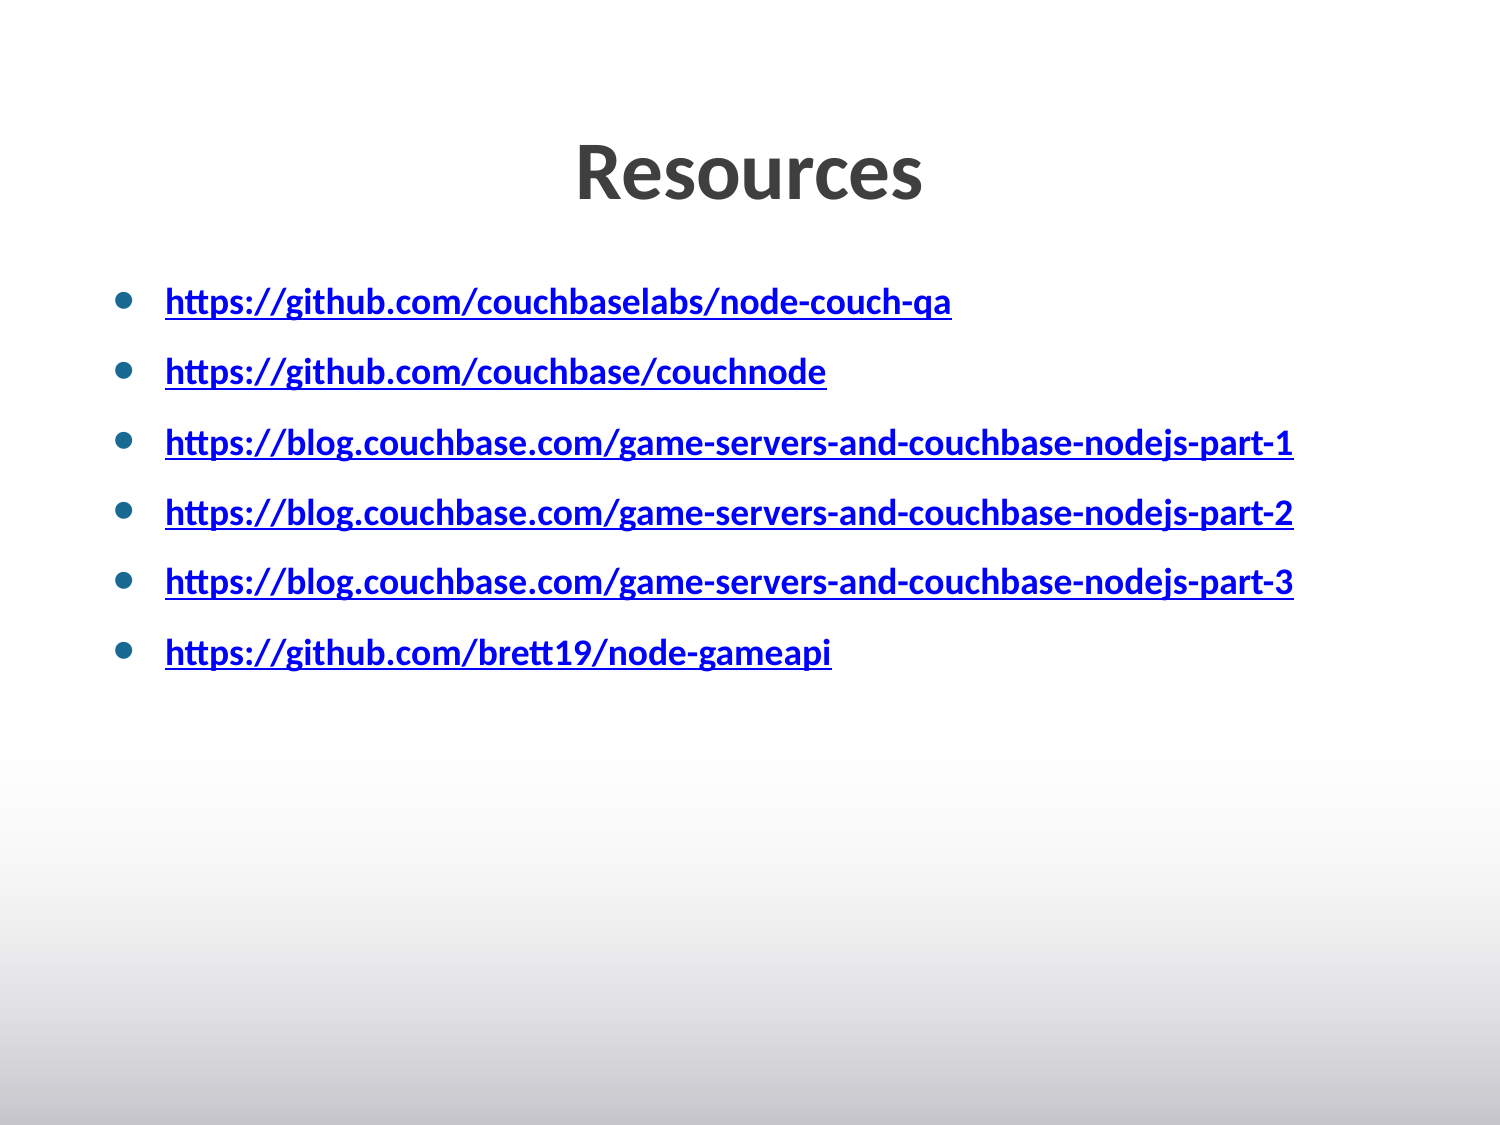

# Resources
https://github.com/couchbaselabs/node-couch-qa
https://github.com/couchbase/couchnode
https://blog.couchbase.com/game-servers-and-couchbase-nodejs-part-1
https://blog.couchbase.com/game-servers-and-couchbase-nodejs-part-2
https://blog.couchbase.com/game-servers-and-couchbase-nodejs-part-3
https://github.com/brett19/node-gameapi